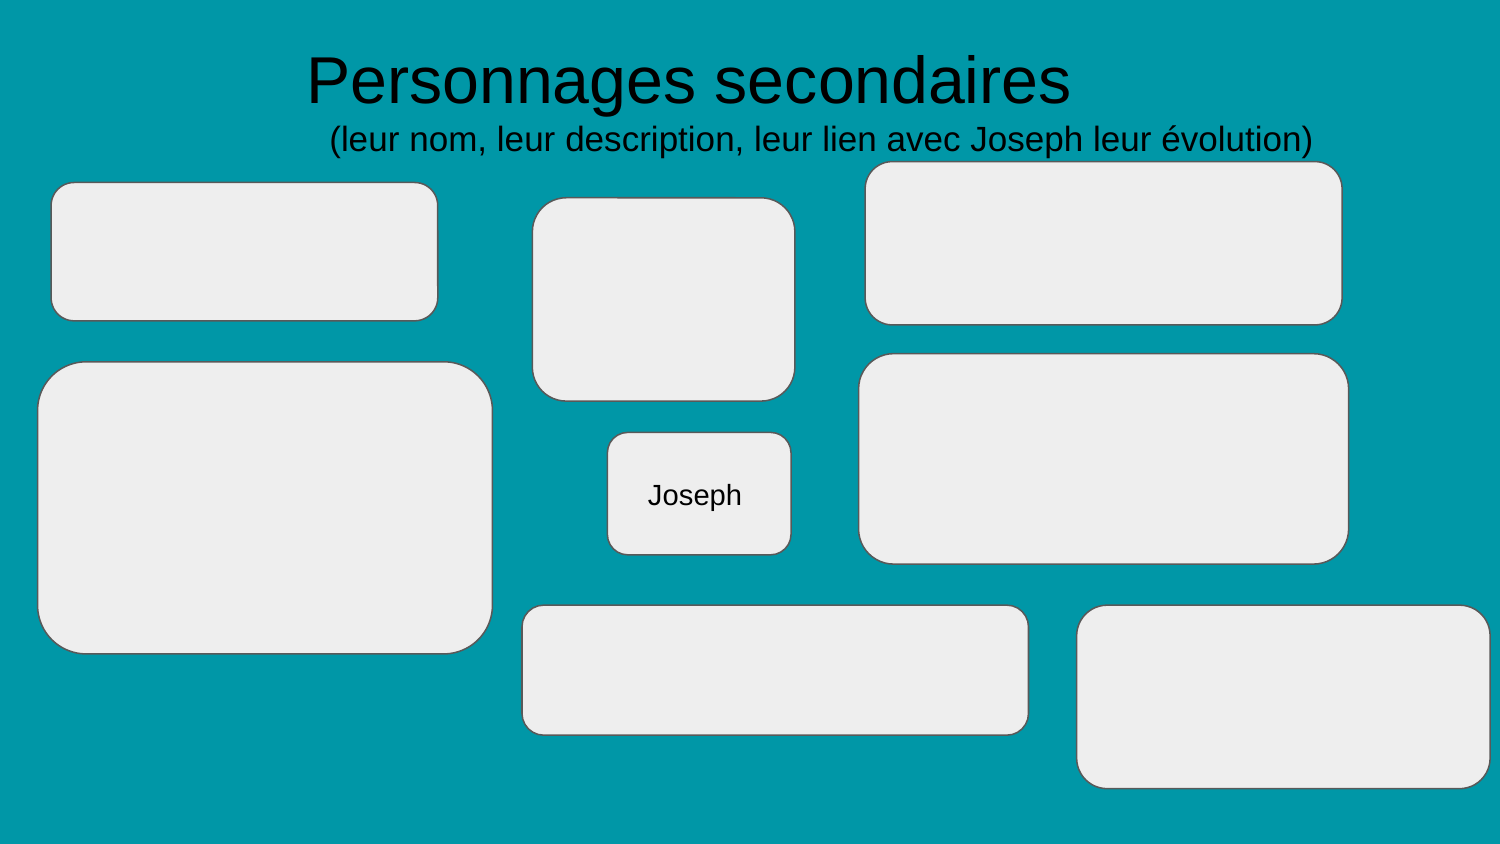

# Personnages secondaires
                           (leur nom, leur description, leur lien avec Joseph leur évolution)

Joseph